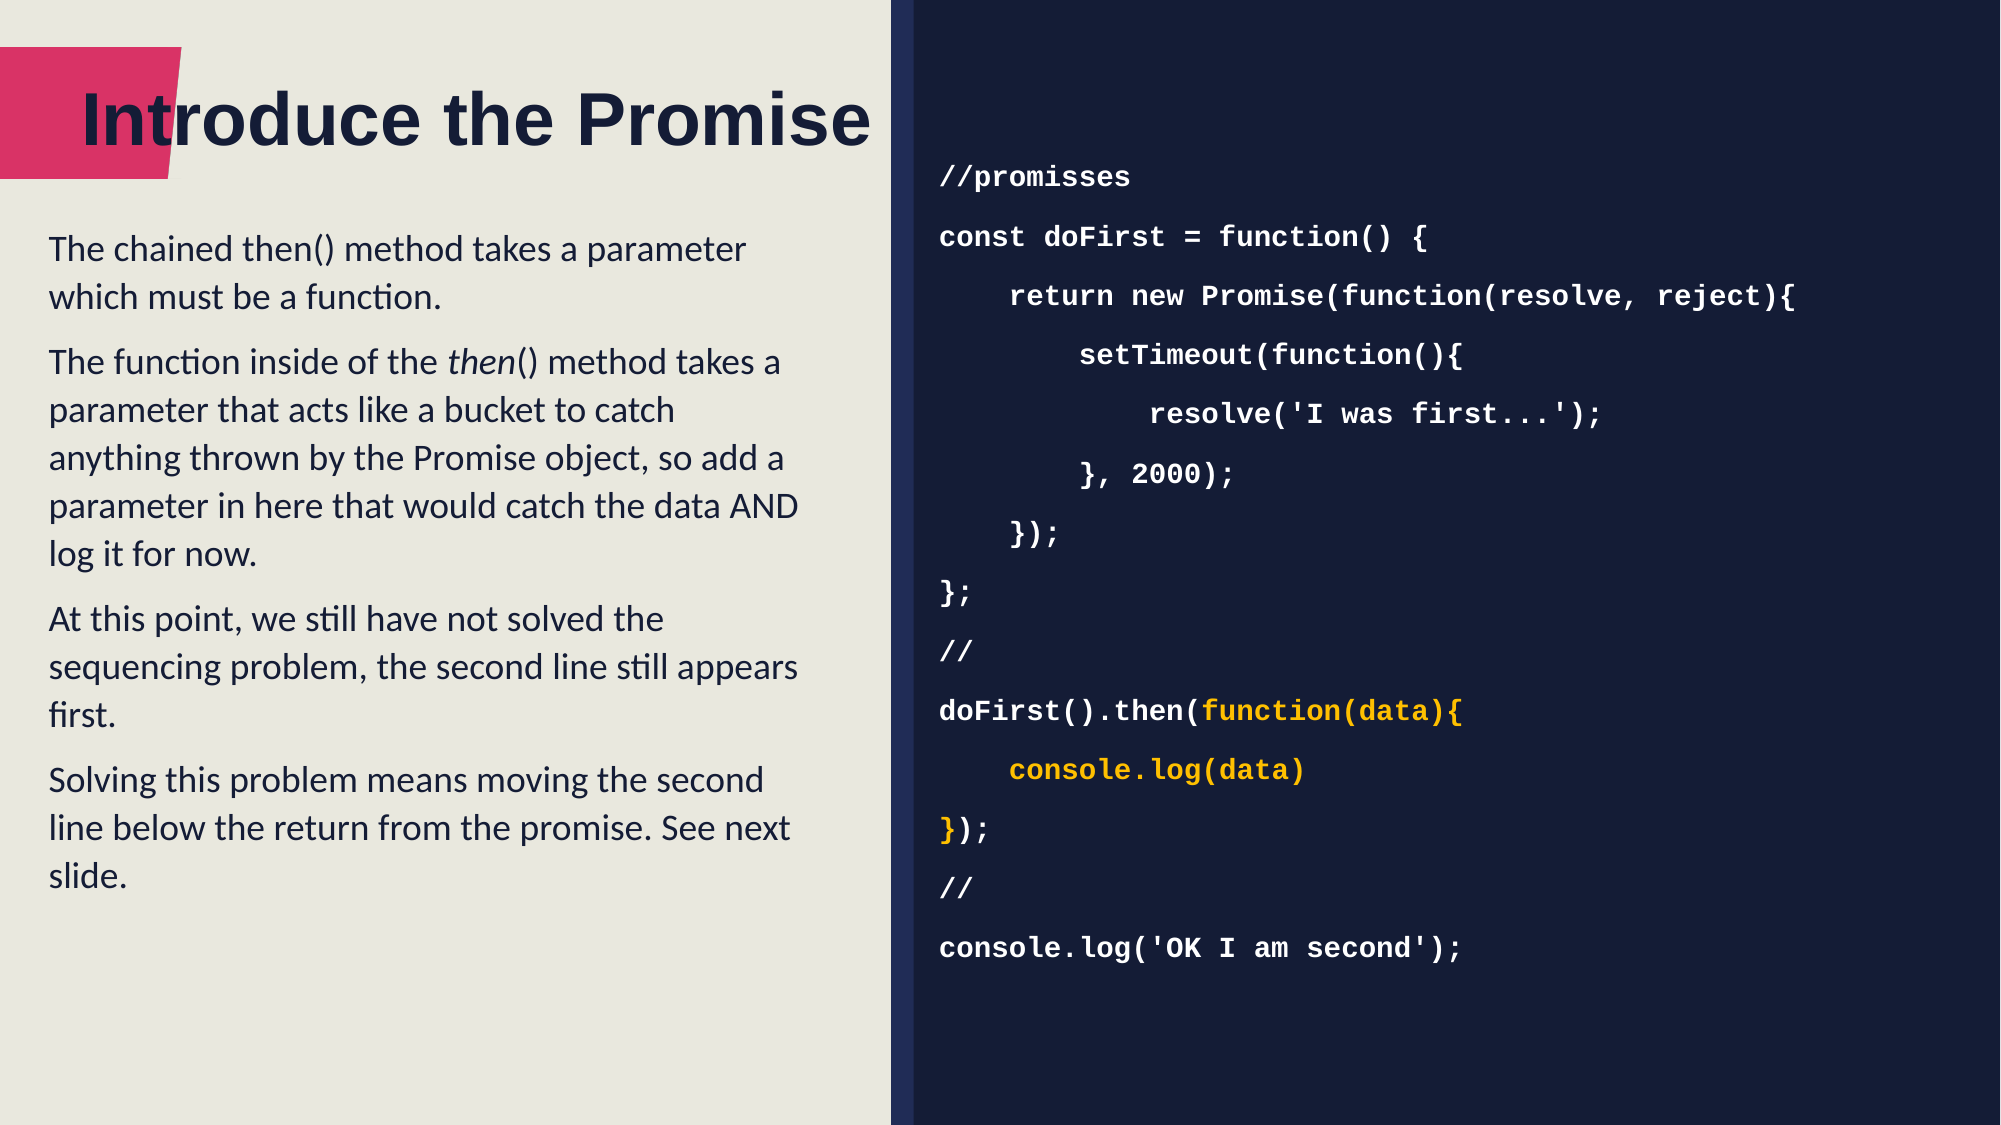

# Introduce the Promise
//promisses
const doFirst = function() {
    return new Promise(function(resolve, reject){
        setTimeout(function(){
            resolve('I was first...');
        }, 2000);
    });
};
//
doFirst().then(function(data){
    console.log(data)
});
//
console.log('OK I am second');
The chained then() method takes a parameter which must be a function.
The function inside of the then() method takes a parameter that acts like a bucket to catch anything thrown by the Promise object, so add a parameter in here that would catch the data AND log it for now.
At this point, we still have not solved the sequencing problem, the second line still appears first.
Solving this problem means moving the second line below the return from the promise. See next slide.